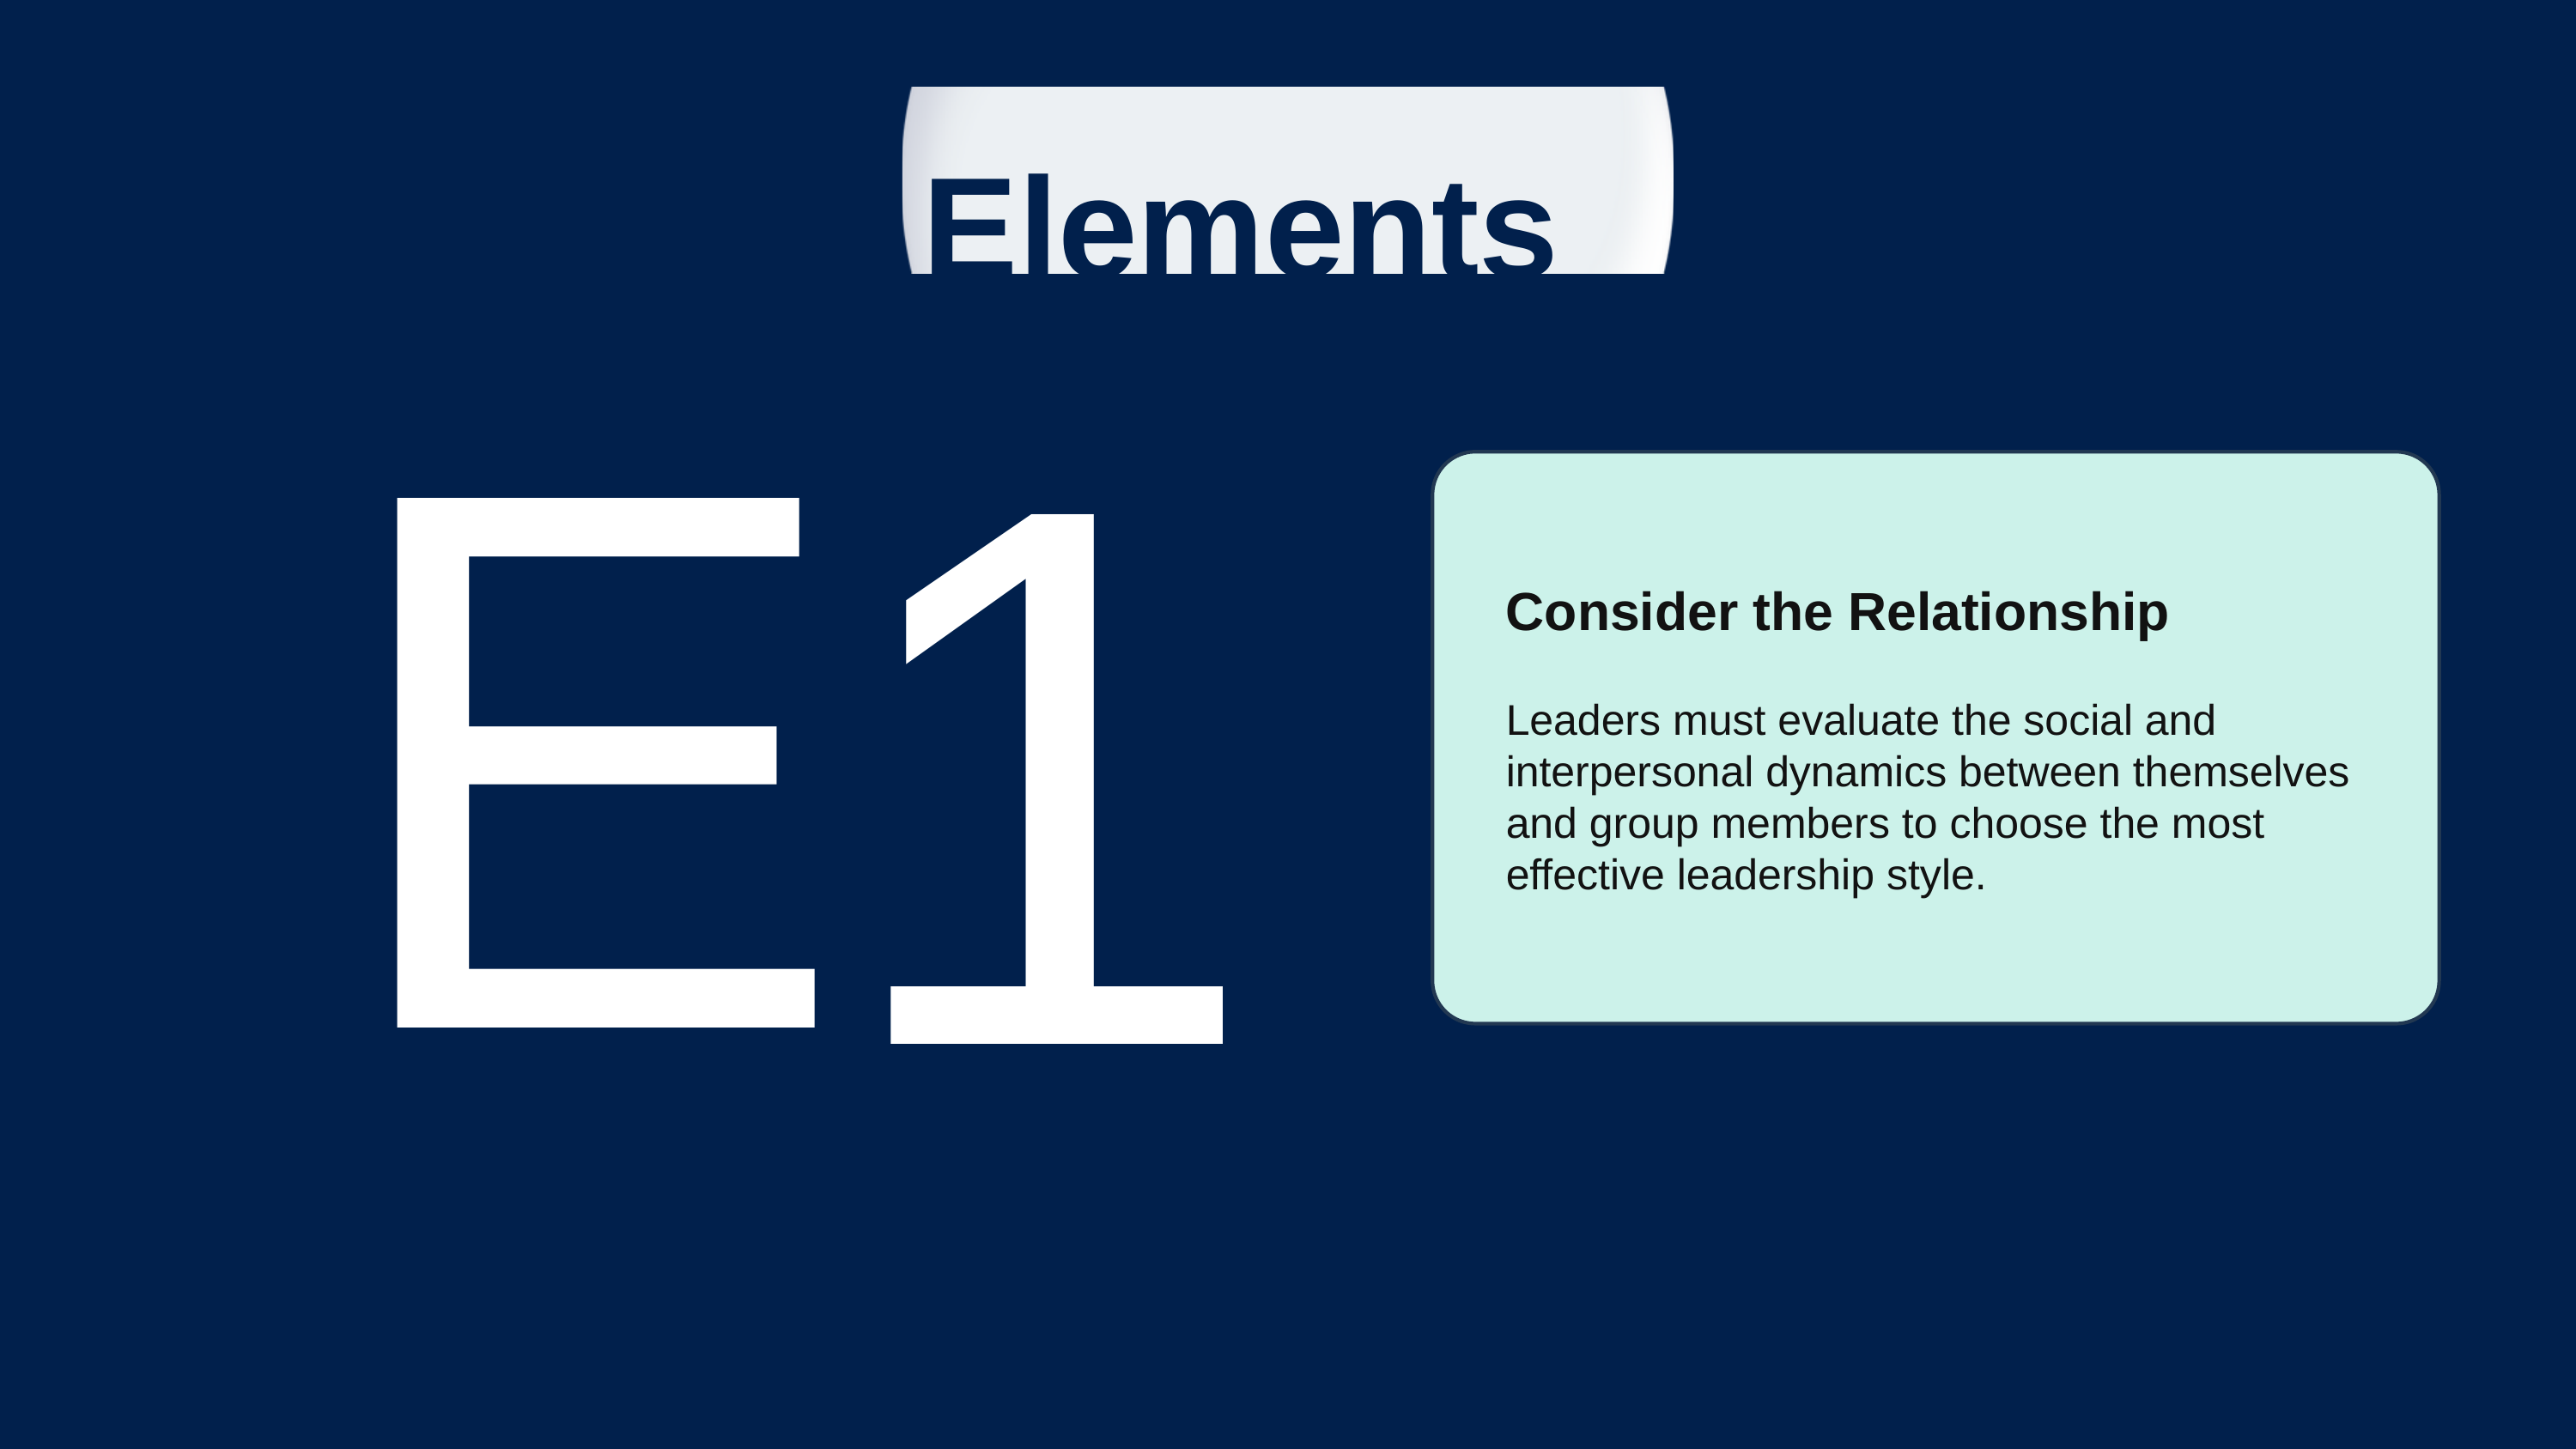

Elements

E
Consider the Relationship

Leaders must evaluate the social and interpersonal dynamics between themselves and group members to choose the most effective leadership style.
Consider the Task

Leaders need to clearly understand the complexity and requirements of the task to determine if it has been successfully accomplished.
Consider the Level of Authority

Leaders should assess their formal and informal power over the group, whether derived from their position or through respect and relationships.
Consider the Level of Maturity

Leaders must evaluate each member’s ability and willingness to complete the task to assign roles and leadership styles effectively.
1
2
3
4